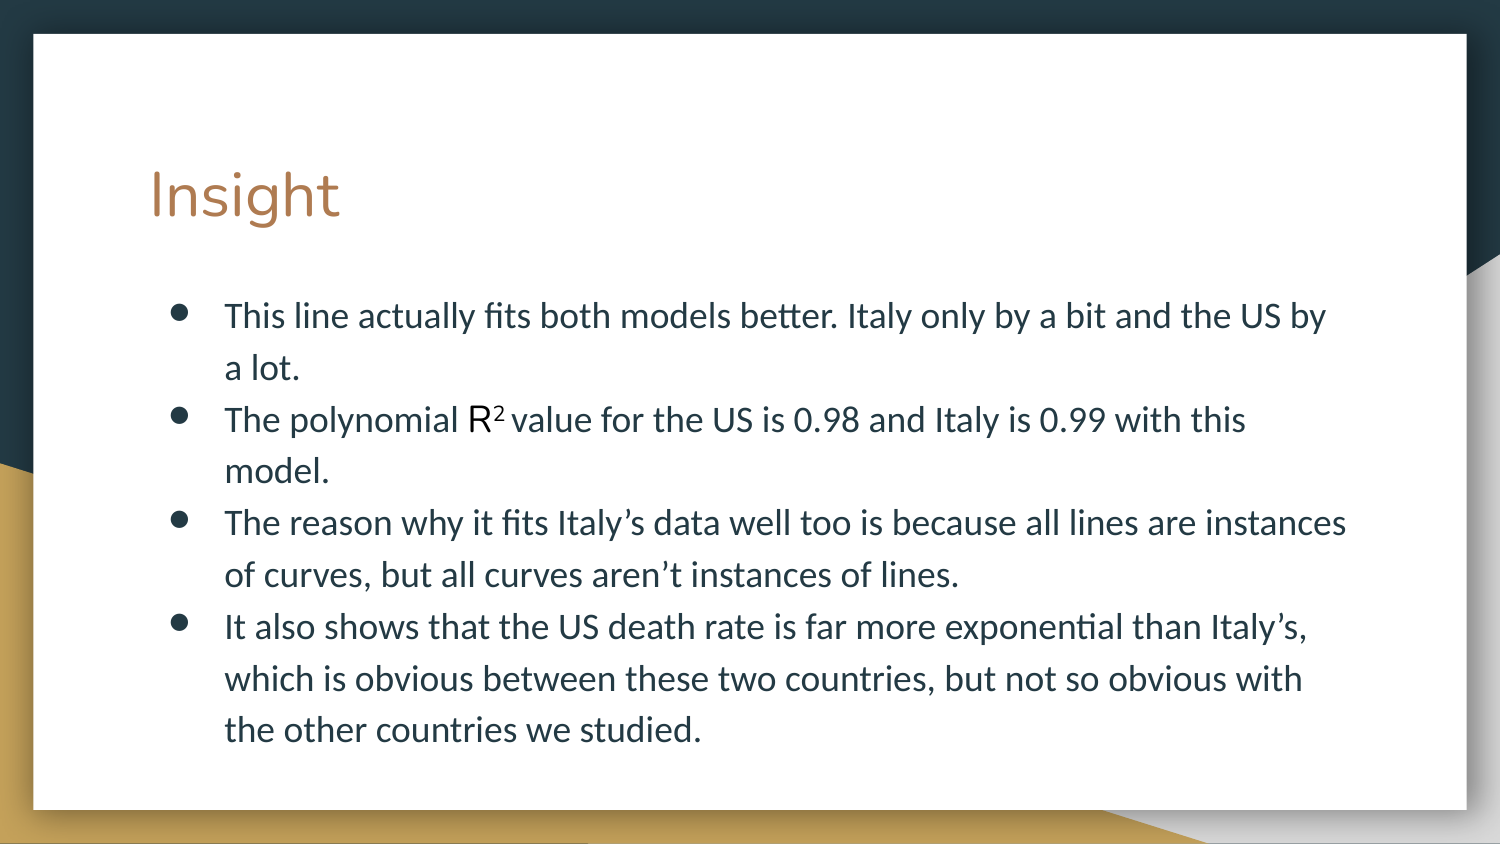

# Insight
This line actually fits both models better. Italy only by a bit and the US by a lot.
The polynomial R2 value for the US is 0.98 and Italy is 0.99 with this model.
The reason why it fits Italy’s data well too is because all lines are instances of curves, but all curves aren’t instances of lines.
It also shows that the US death rate is far more exponential than Italy’s, which is obvious between these two countries, but not so obvious with the other countries we studied.